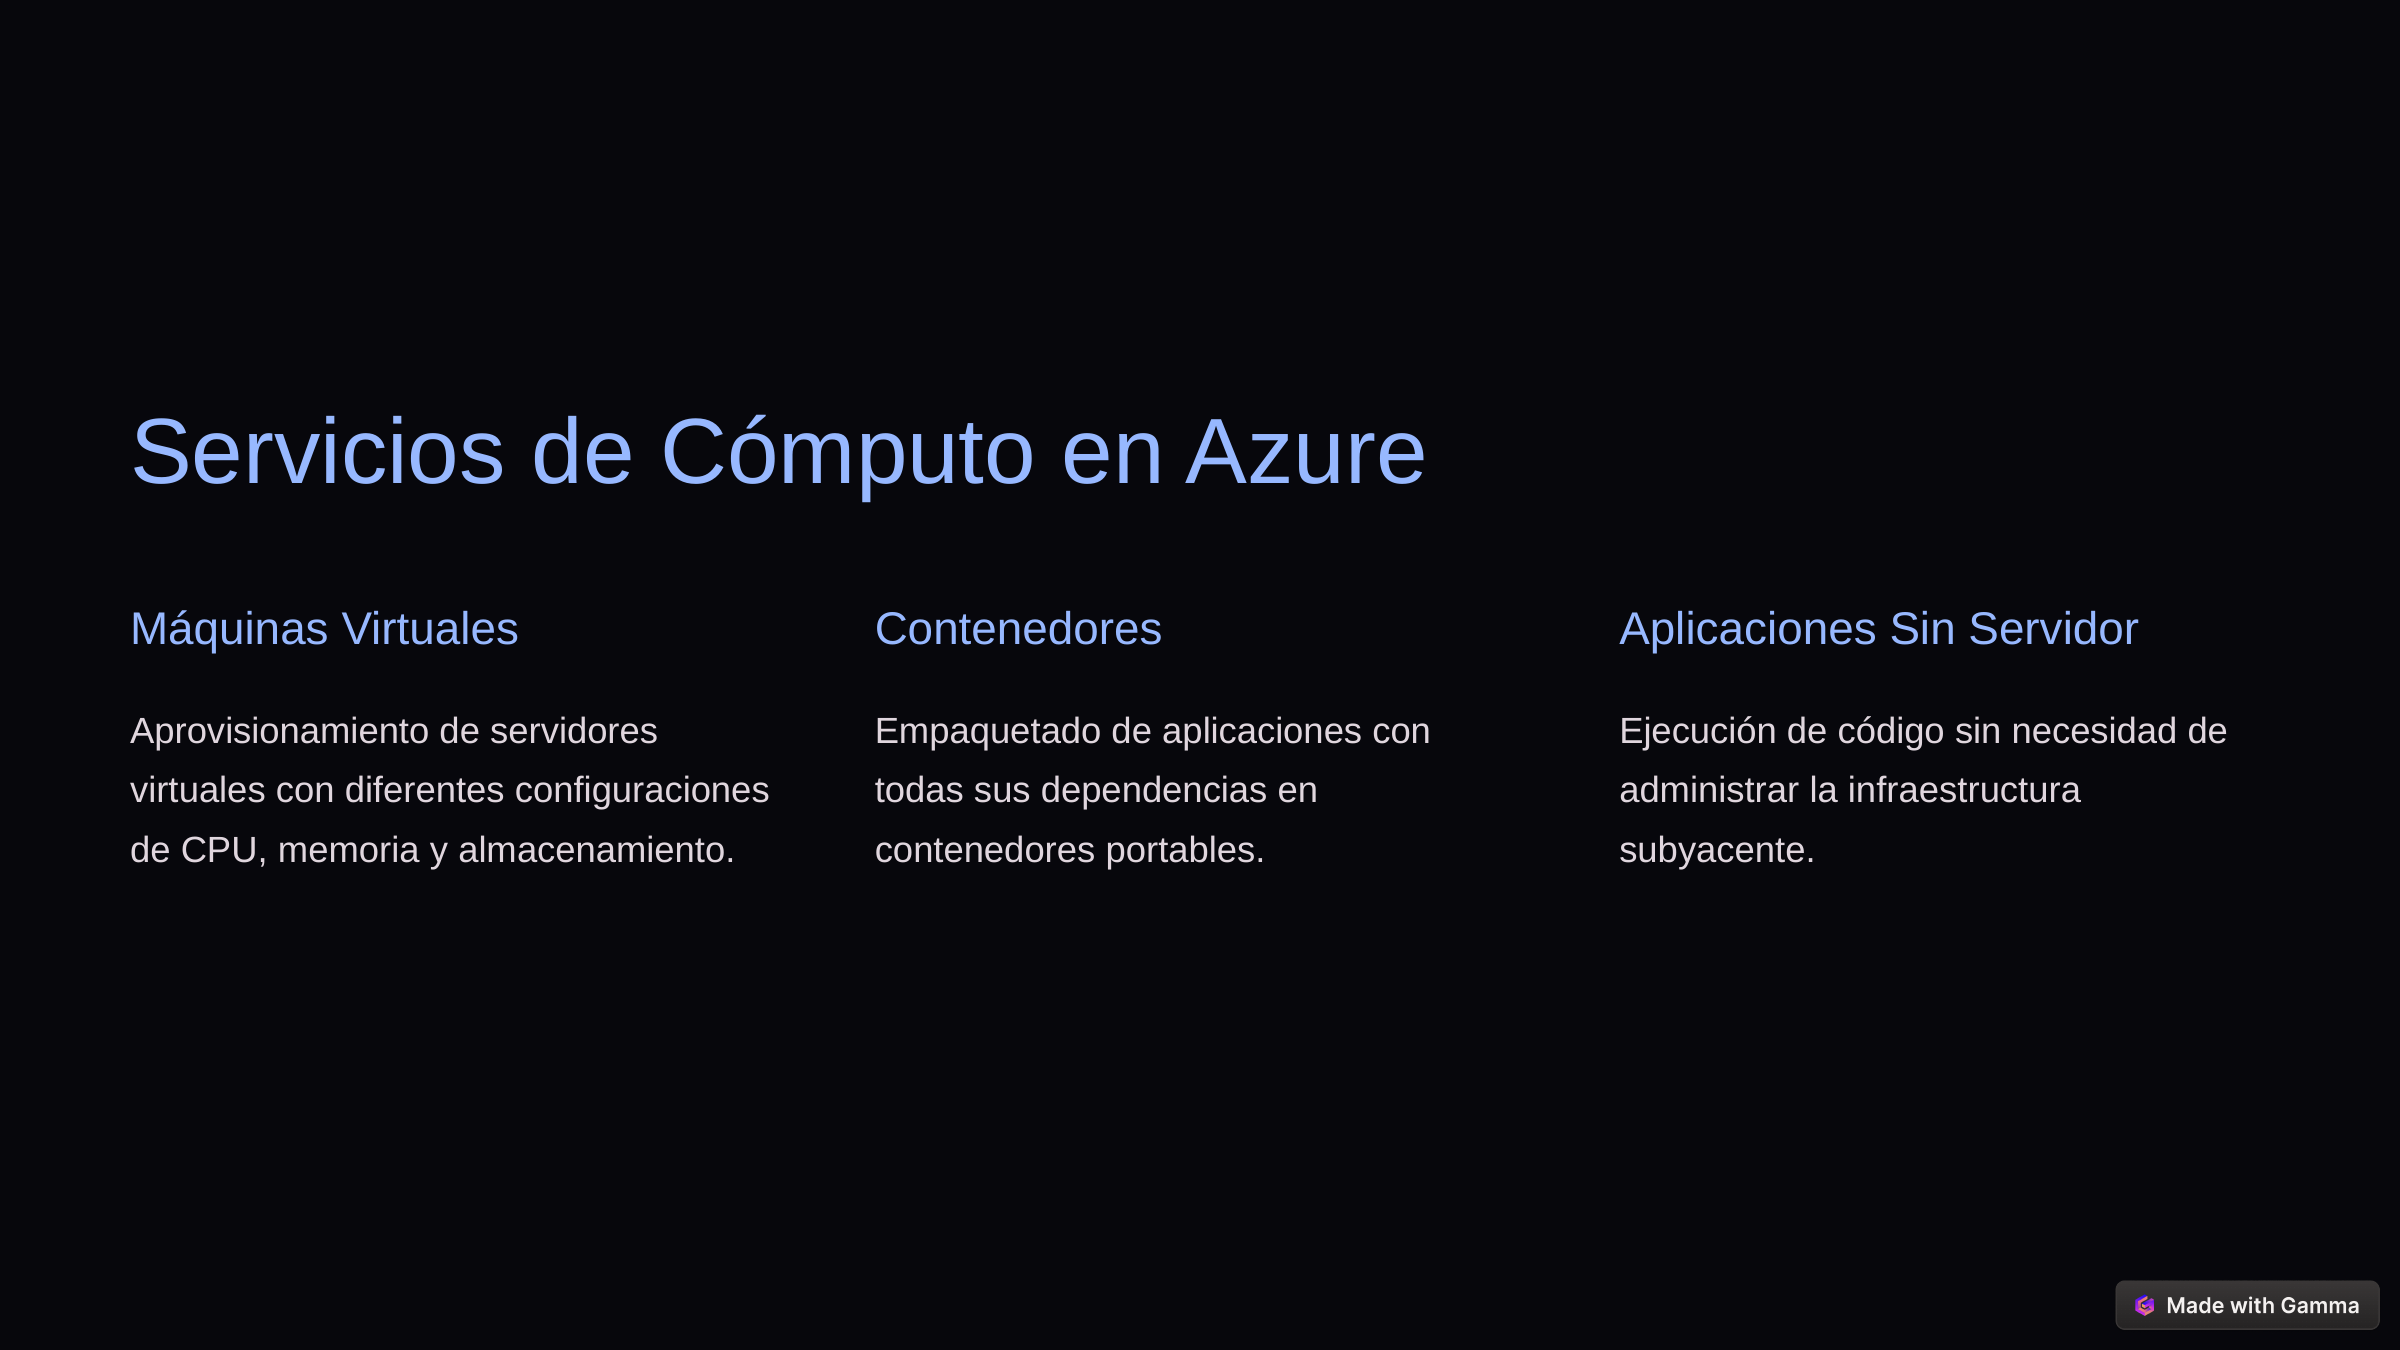

Servicios de Cómputo en Azure
Máquinas Virtuales
Contenedores
Aplicaciones Sin Servidor
Aprovisionamiento de servidores virtuales con diferentes configuraciones de CPU, memoria y almacenamiento.
Empaquetado de aplicaciones con todas sus dependencias en contenedores portables.
Ejecución de código sin necesidad de administrar la infraestructura subyacente.